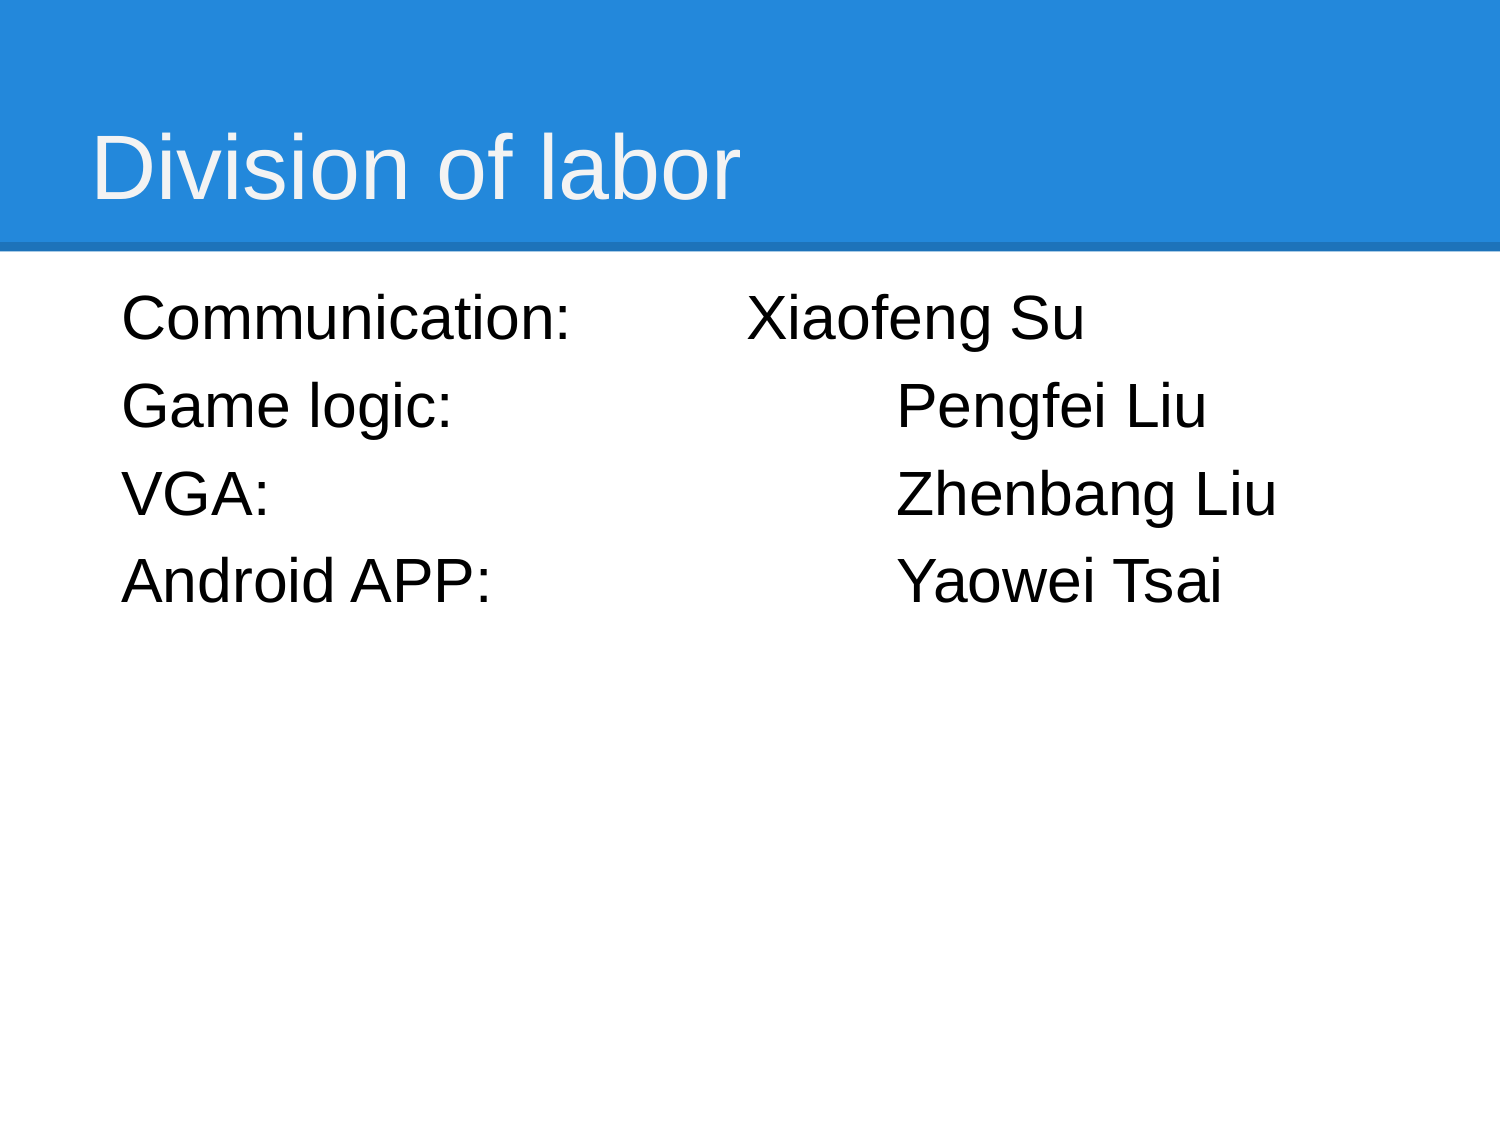

# Division of labor
Communication:	 	Xiaofeng Su
Game logic: 			Pengfei Liu
VGA:             			Zhenbang Liu
Android APP:			Yaowei Tsai